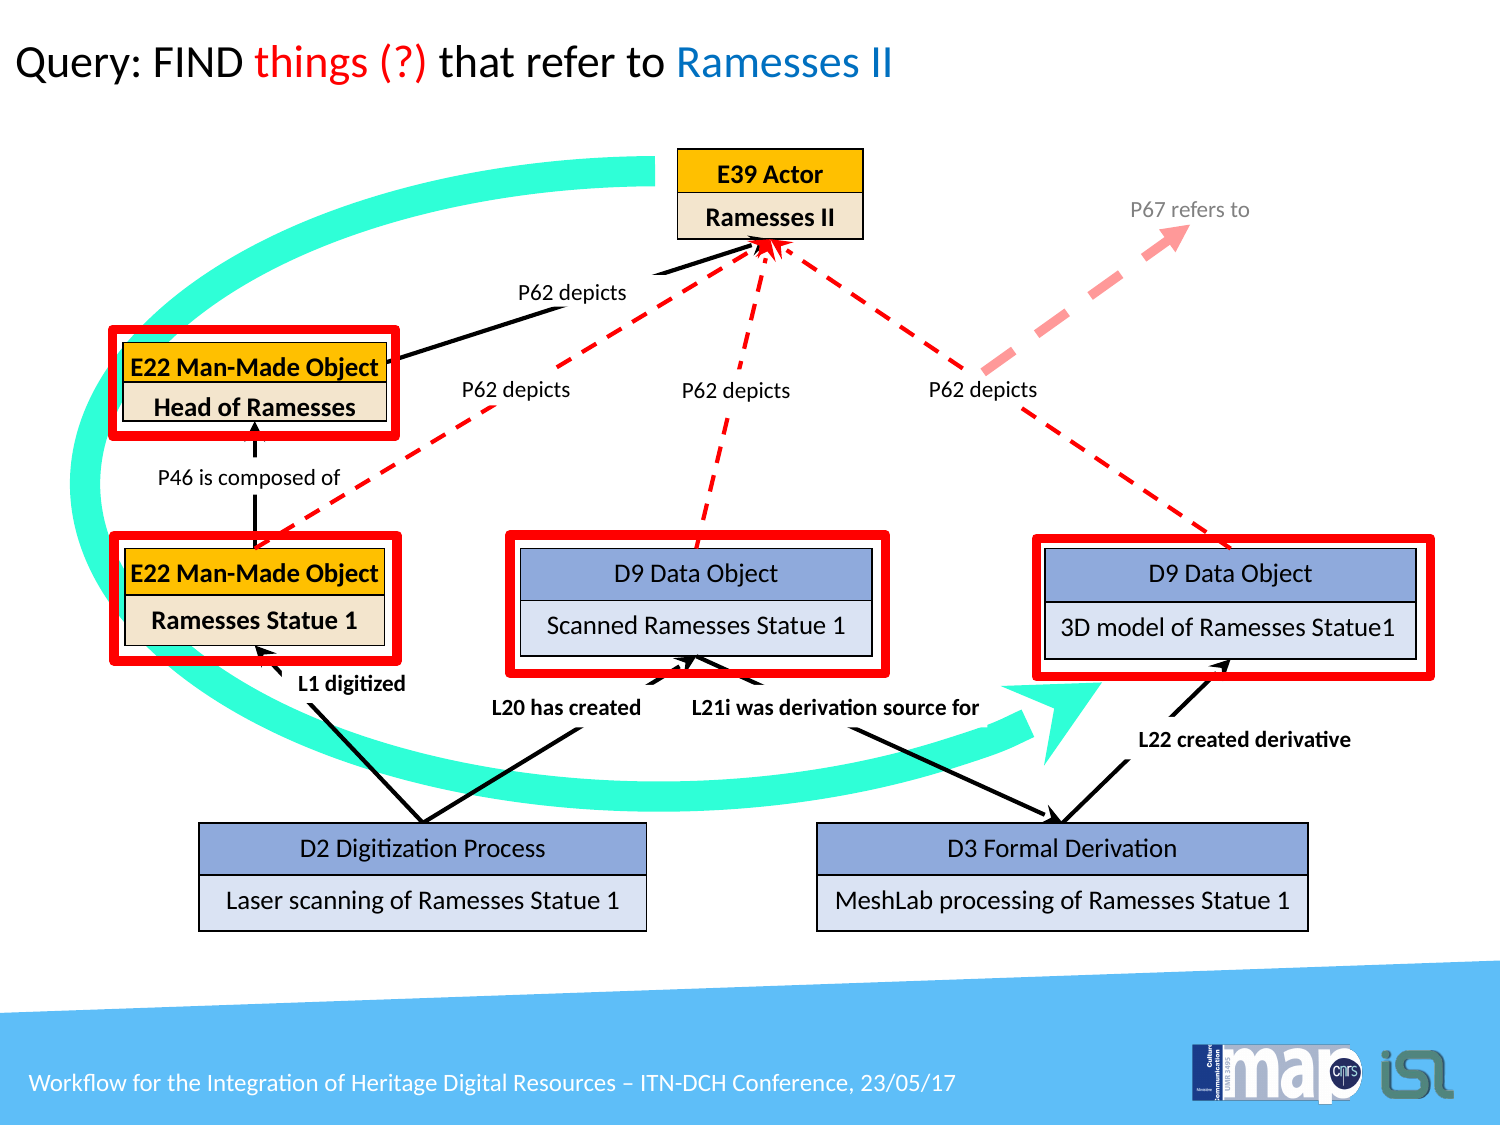

Query: FIND things (?) that refer to Ramesses II
E39 Actor
Ramesses II

P67 refers to
P62 depicts

E22 Man-Made Object
Head of Ramesses
P62 depicts
P62 depicts
P62 depicts
P46 is composed of

E22 Man-Made Object
Ramesses Statue 1
D9 Data Object
Scanned Ramesses Statue 1
D9 Data Object
3D model of Ramesses Statue1

L1 digitized
L20 has created
L21i was derivation source for
L22 created derivative
D2 Digitization Process
Laser scanning of Ramesses Statue 1
D3 Formal Derivation
MeshLab processing of Ramesses Statue 1